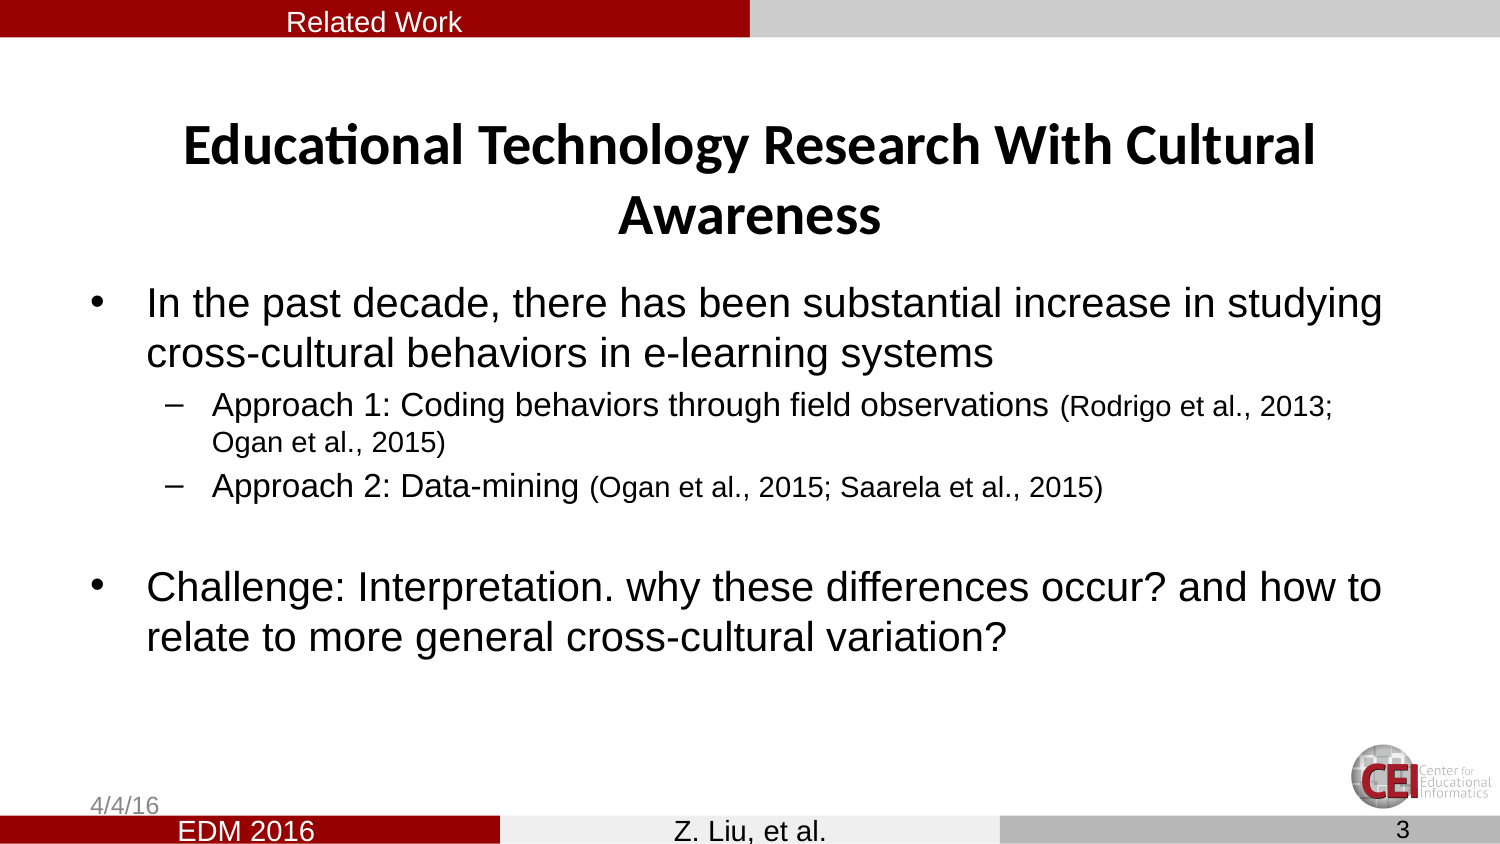

Related Work
# Educational Technology Research With Cultural Awareness
In the past decade, there has been substantial increase in studying cross-cultural behaviors in e-learning systems
Approach 1: Coding behaviors through field observations (Rodrigo et al., 2013; Ogan et al., 2015)
Approach 2: Data-mining (Ogan et al., 2015; Saarela et al., 2015)

Challenge: Interpretation. why these differences occur? and how to relate to more general cross-cultural variation?
4/4/16
Z. Liu, et al.
EDM 2016
3